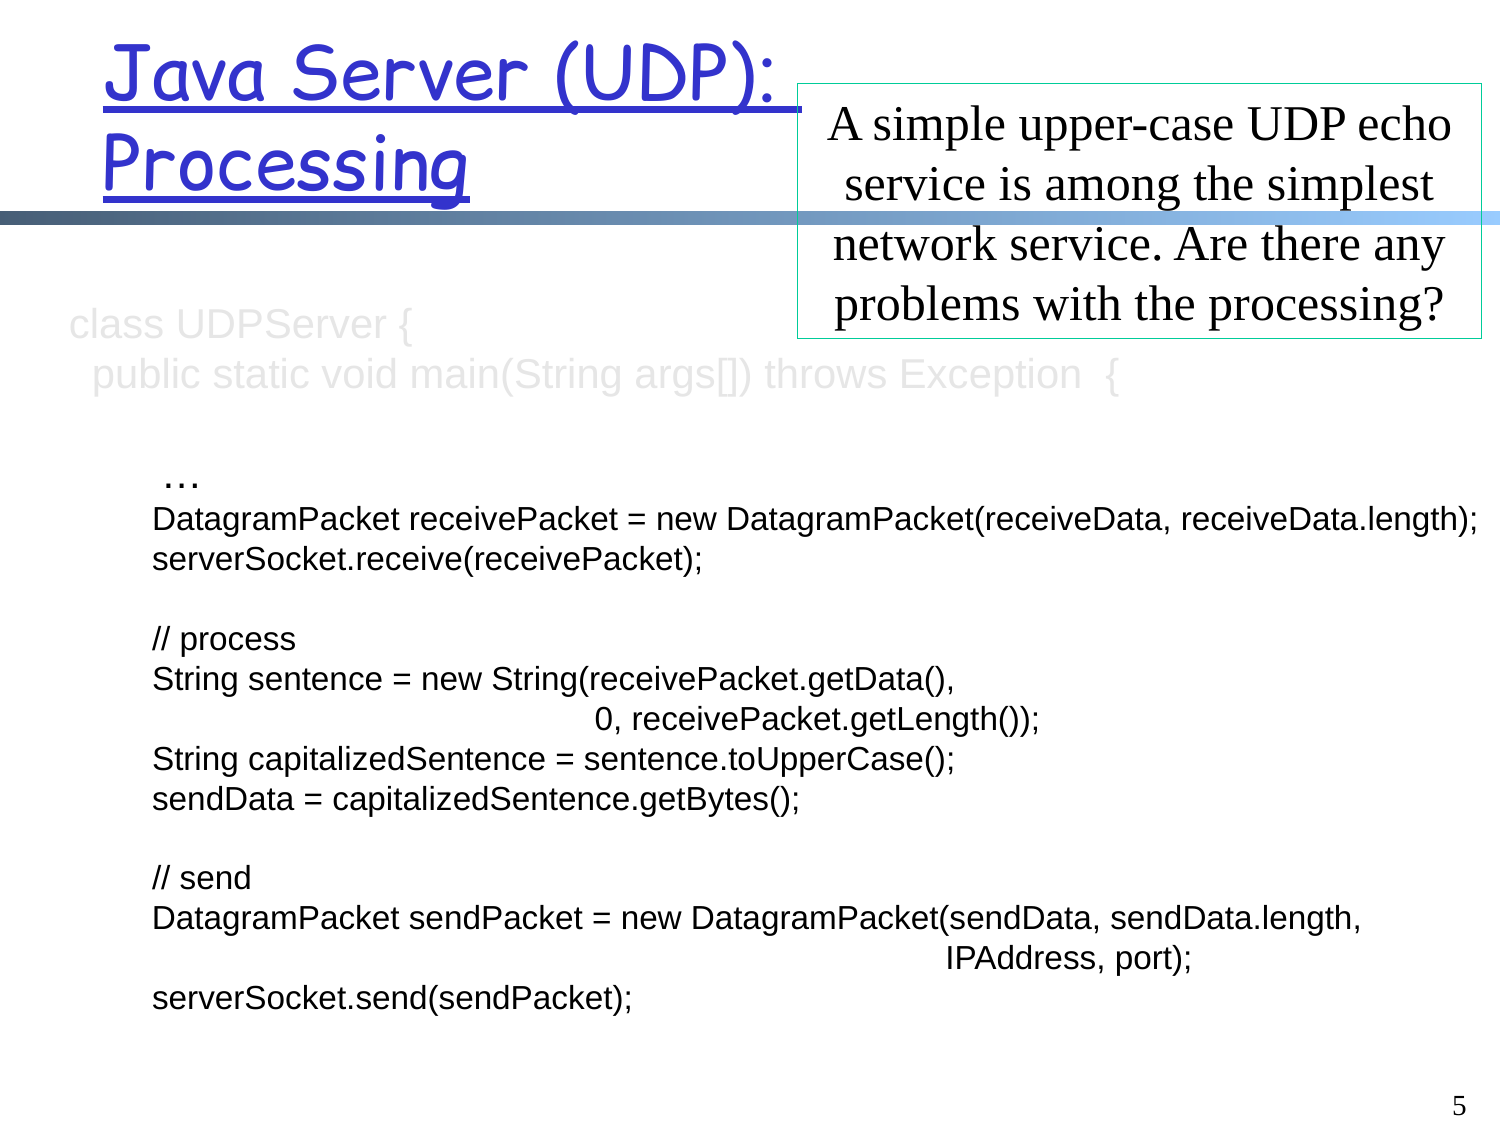

# Java Server (UDP): Processing
A simple upper-case UDP echo service is among the simplest network service. Are there any problems with the processing?
class UDPServer {
  public static void main(String args[]) throws Exception  {

        …
         DatagramPacket receivePacket = new DatagramPacket(receiveData, receiveData.length);
         serverSocket.receive(receivePacket);
         // process
         String sentence = new String(receivePacket.getData(),
                                                         0, receivePacket.getLength());
         String capitalizedSentence = sentence.toUpperCase();
         sendData = capitalizedSentence.getBytes();

         // send
         DatagramPacket sendPacket = new DatagramPacket(sendData, sendData.length,
                                                                                               IPAddress, port);
         serverSocket.send(sendPacket);
5